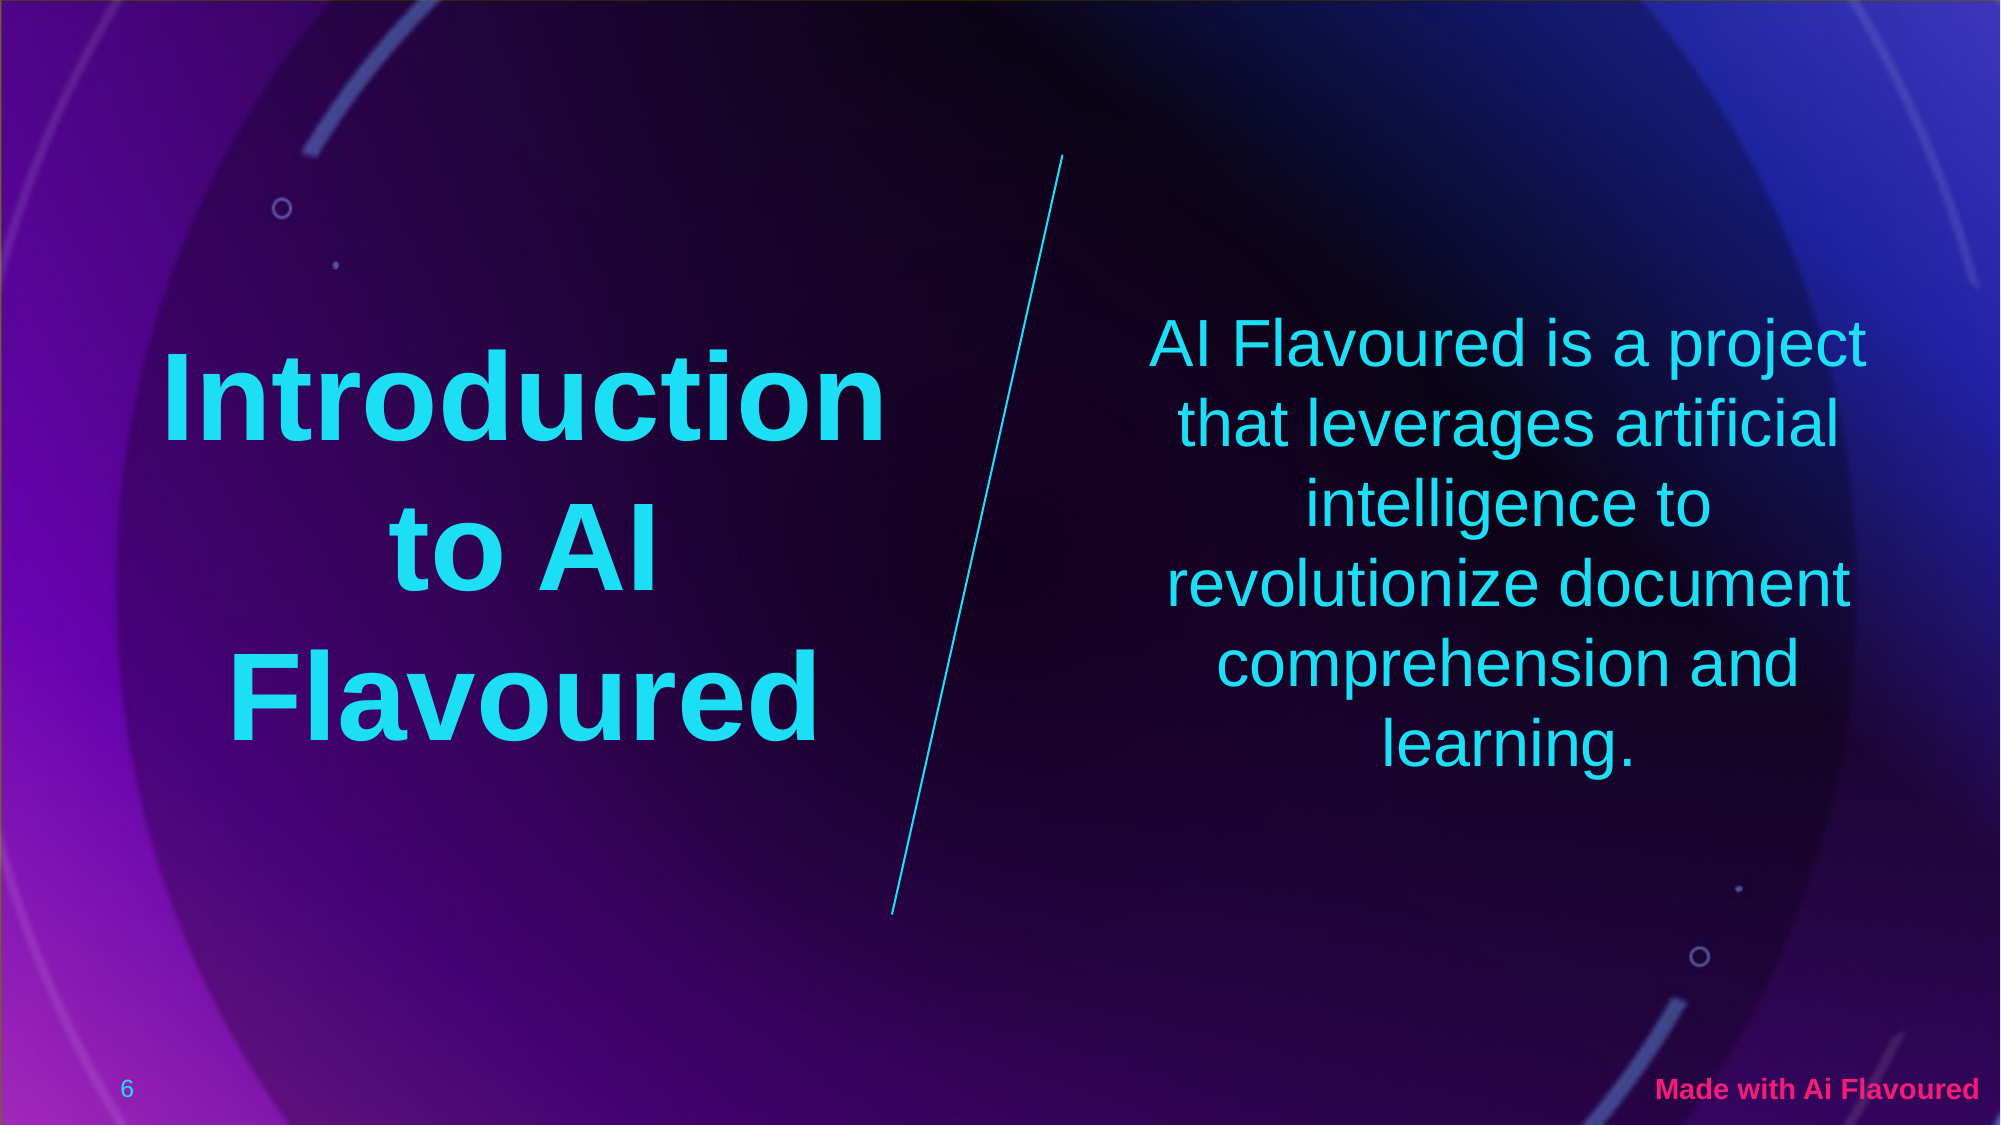

Introduction to AI Flavoured
AI Flavoured is a project that leverages artificial intelligence to revolutionize document comprehension and learning.

6